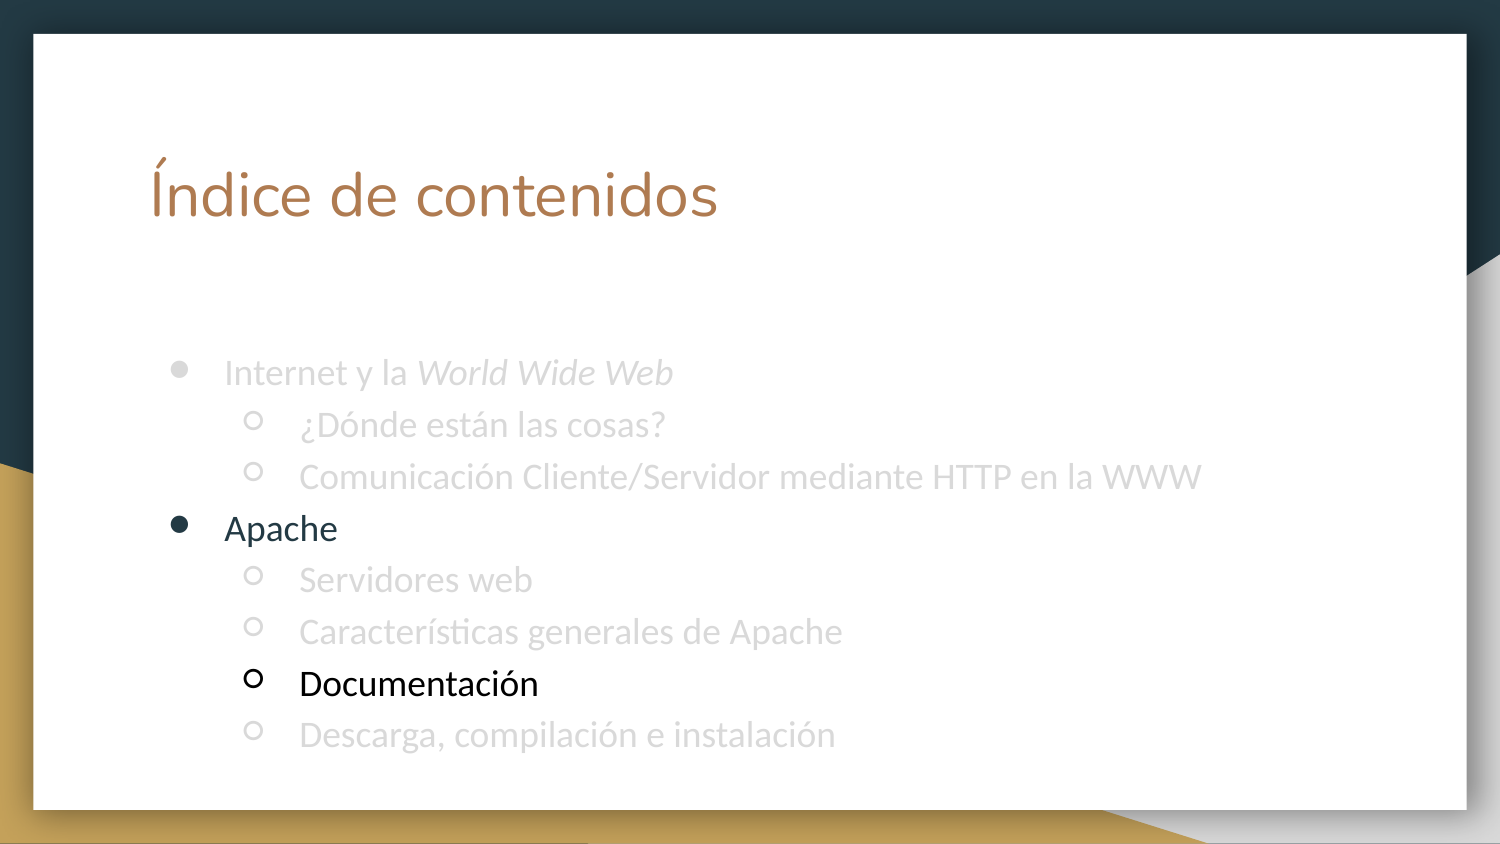

# Índice de contenidos
Internet y la World Wide Web
¿Dónde están las cosas?
Comunicación Cliente/Servidor mediante HTTP en la WWW
Apache
Servidores web
Características generales de Apache
Documentación
Descarga, compilación e instalación